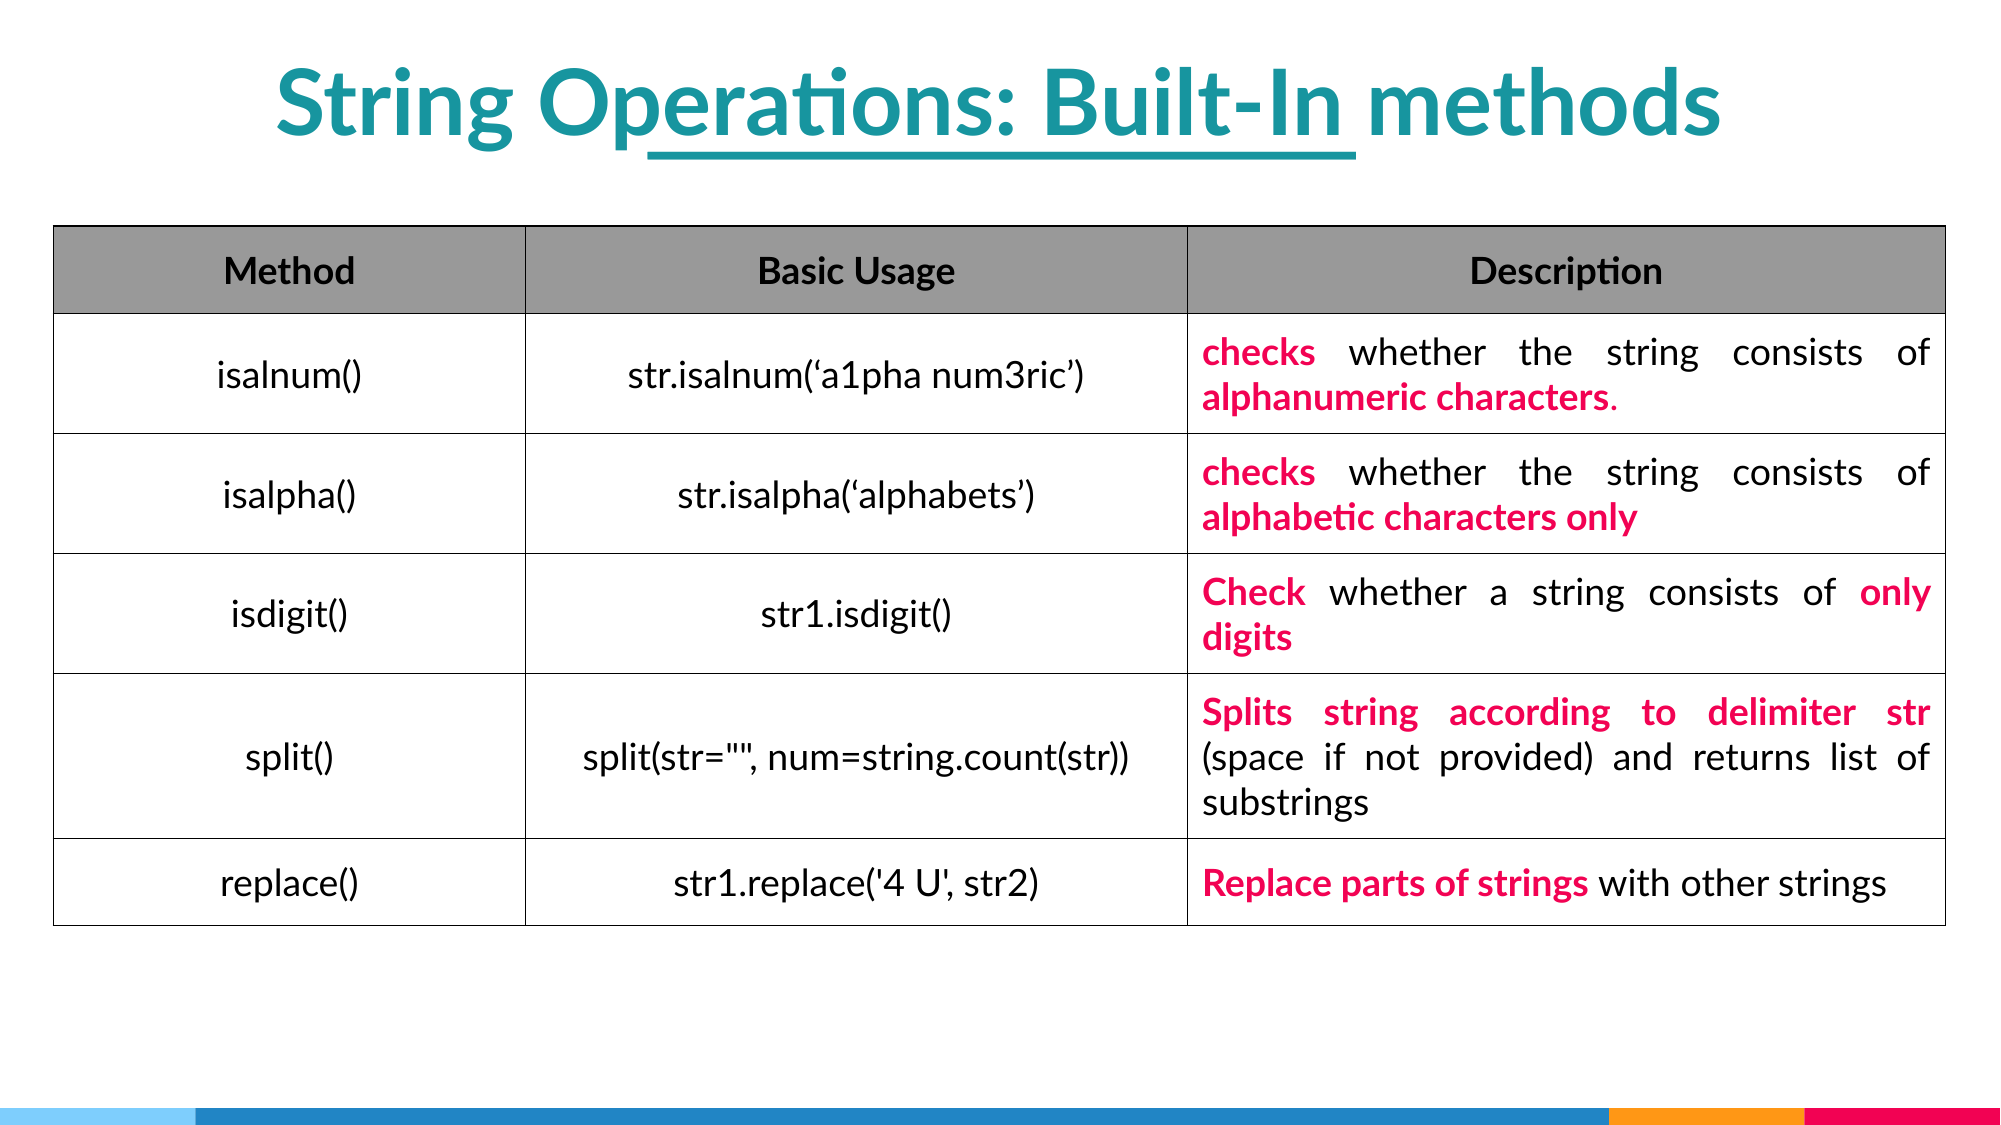

String Operations: Built-In methods

| Method | Basic Usage | Description |
| --- | --- | --- |
| isalnum() | str.isalnum(‘a1pha num3ric’) | checks whether the string consists of alphanumeric characters. |
| isalpha() | str.isalpha(‘alphabets’) | checks whether the string consists of alphabetic characters only |
| isdigit() | str1.isdigit() | Check whether a string consists of only digits |
| split() | split(str="", num=string.count(str)) | Splits string according to delimiter str (space if not provided) and returns list of substrings |
| replace() | str1.replace('4 U', str2) | Replace parts of strings with other strings |